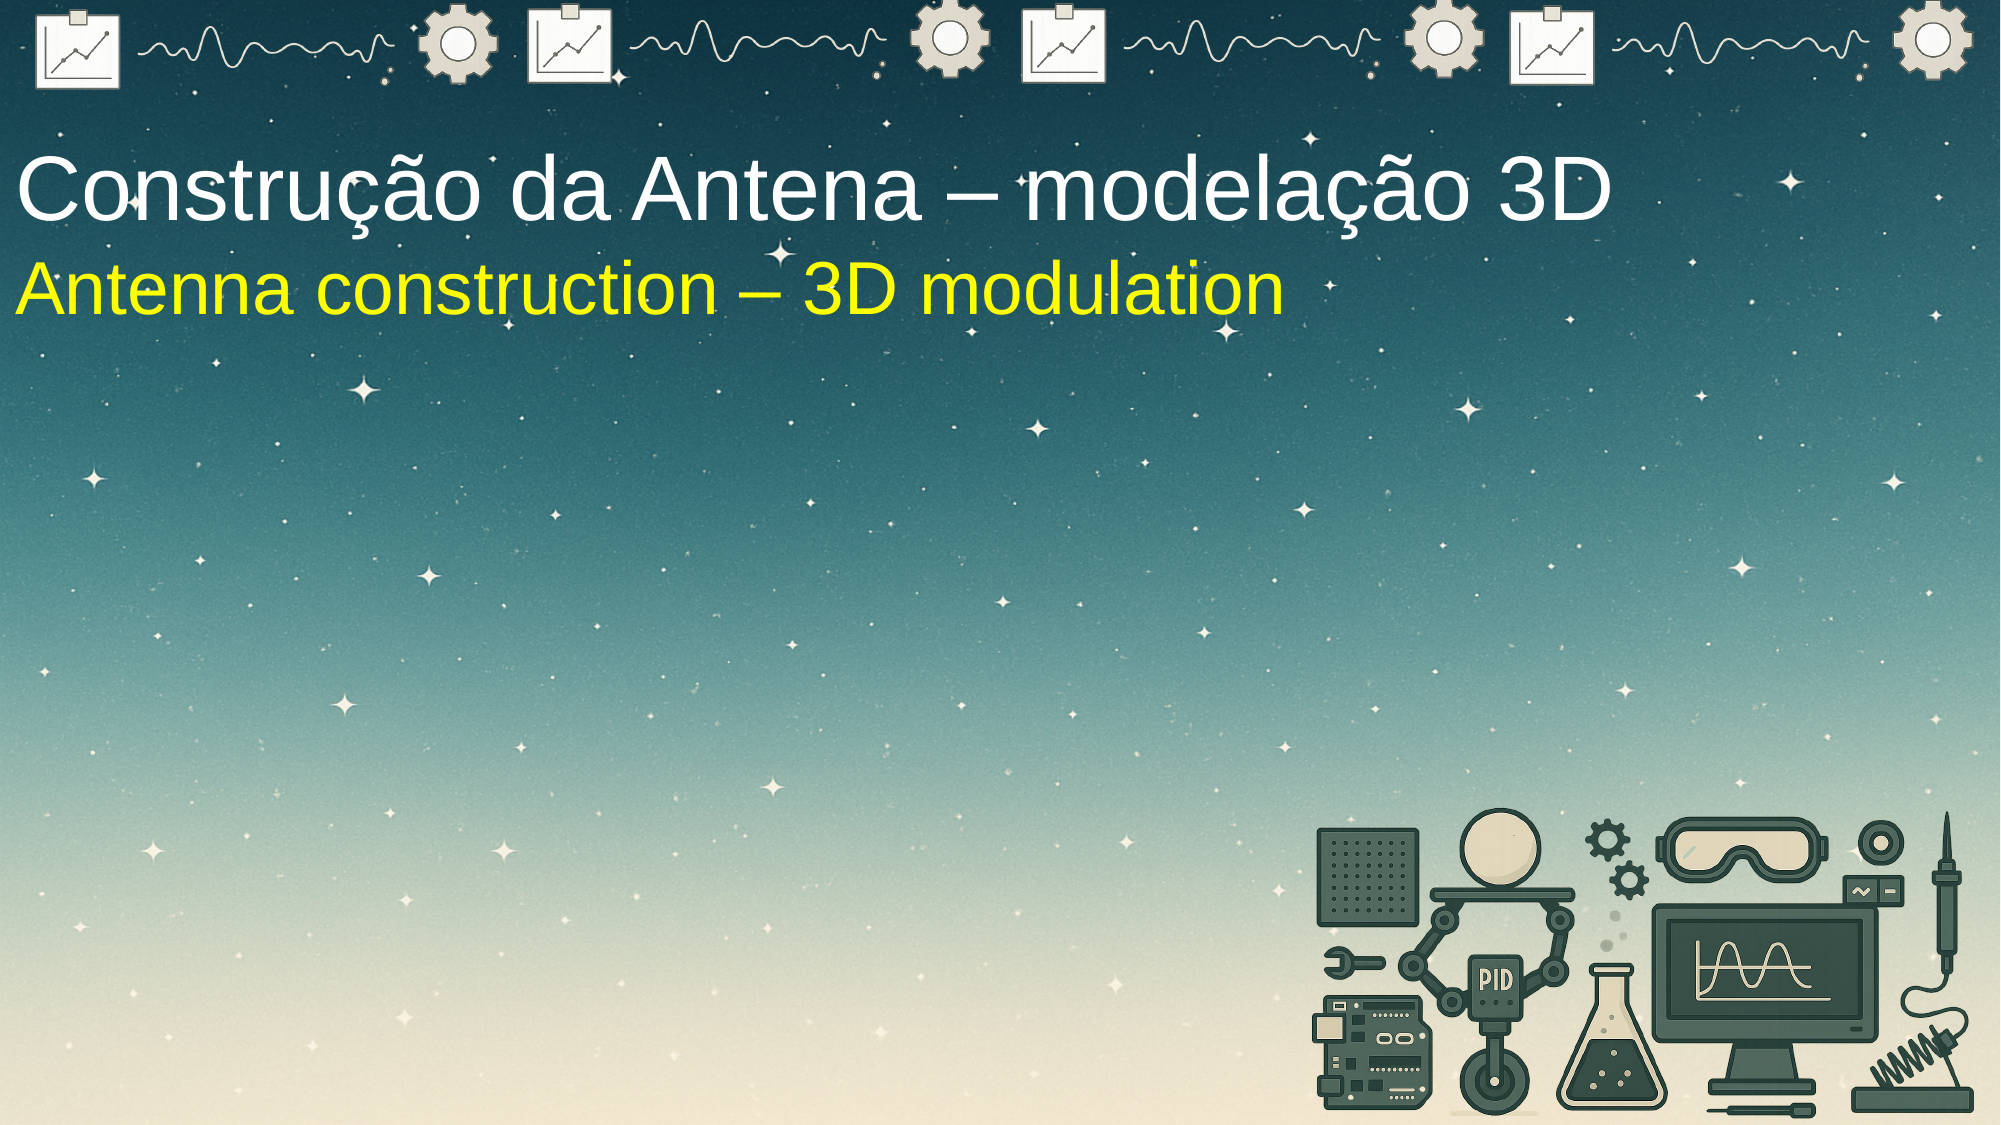

Construção da Antena – modelação 3D
Antenna construction – 3D modulation